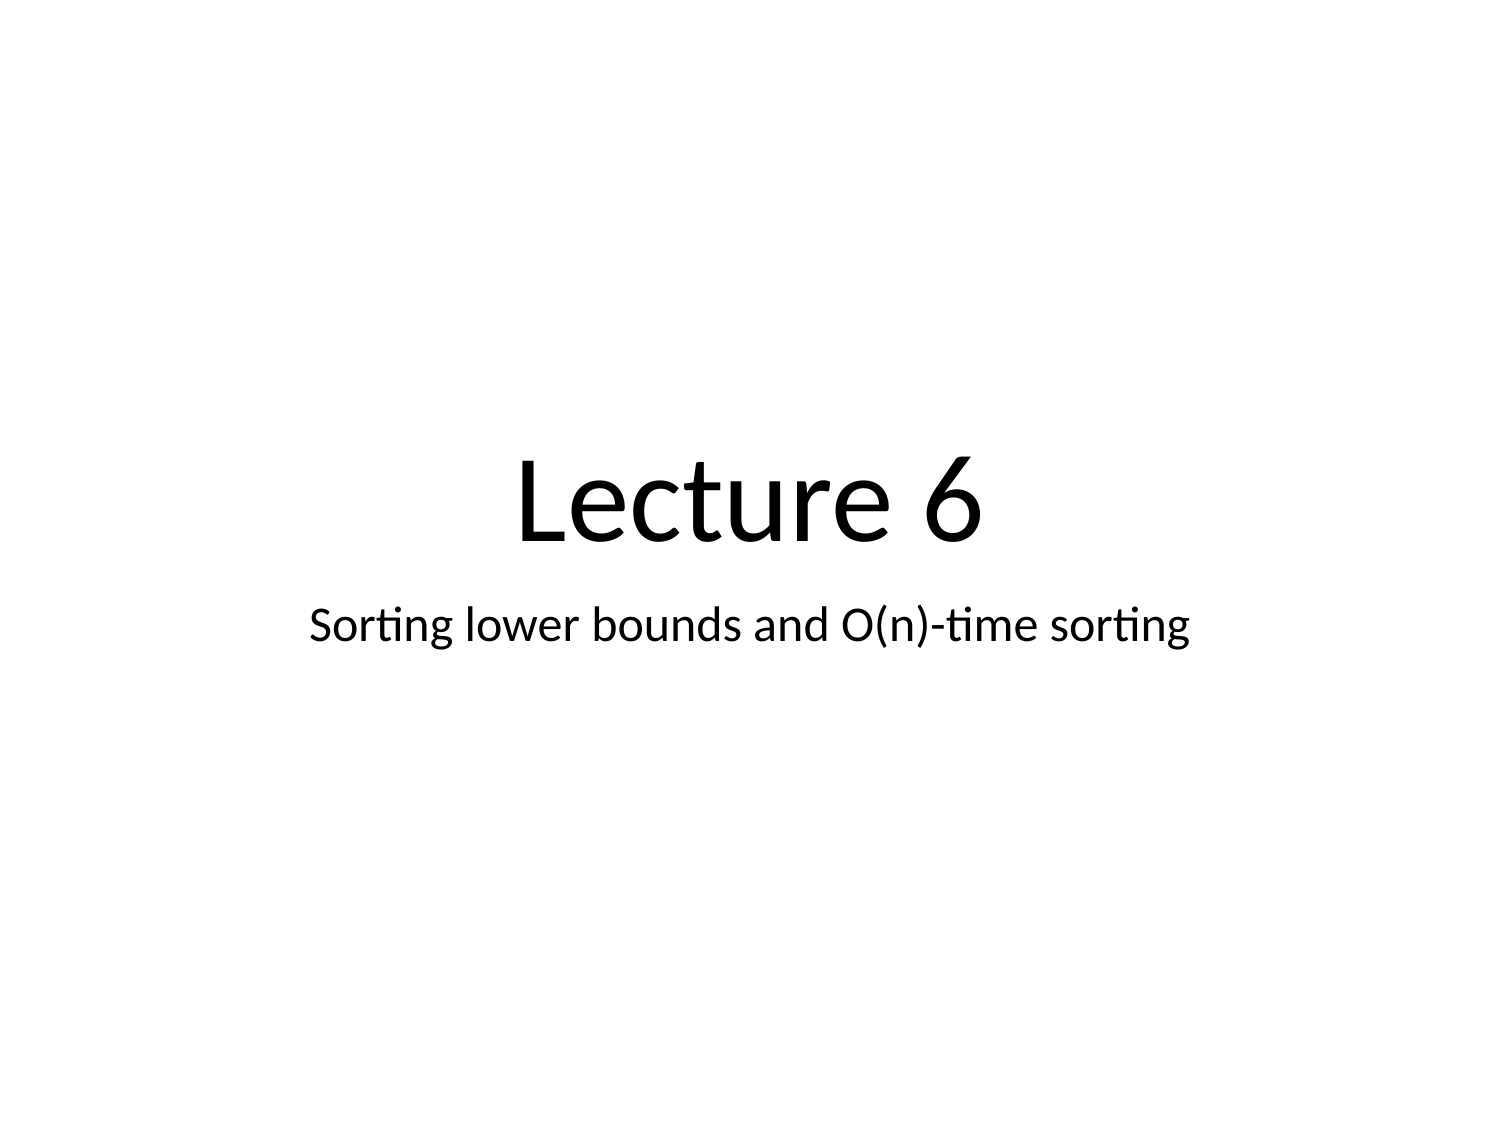

# Lecture 6
Sorting lower bounds and O(n)-time sorting